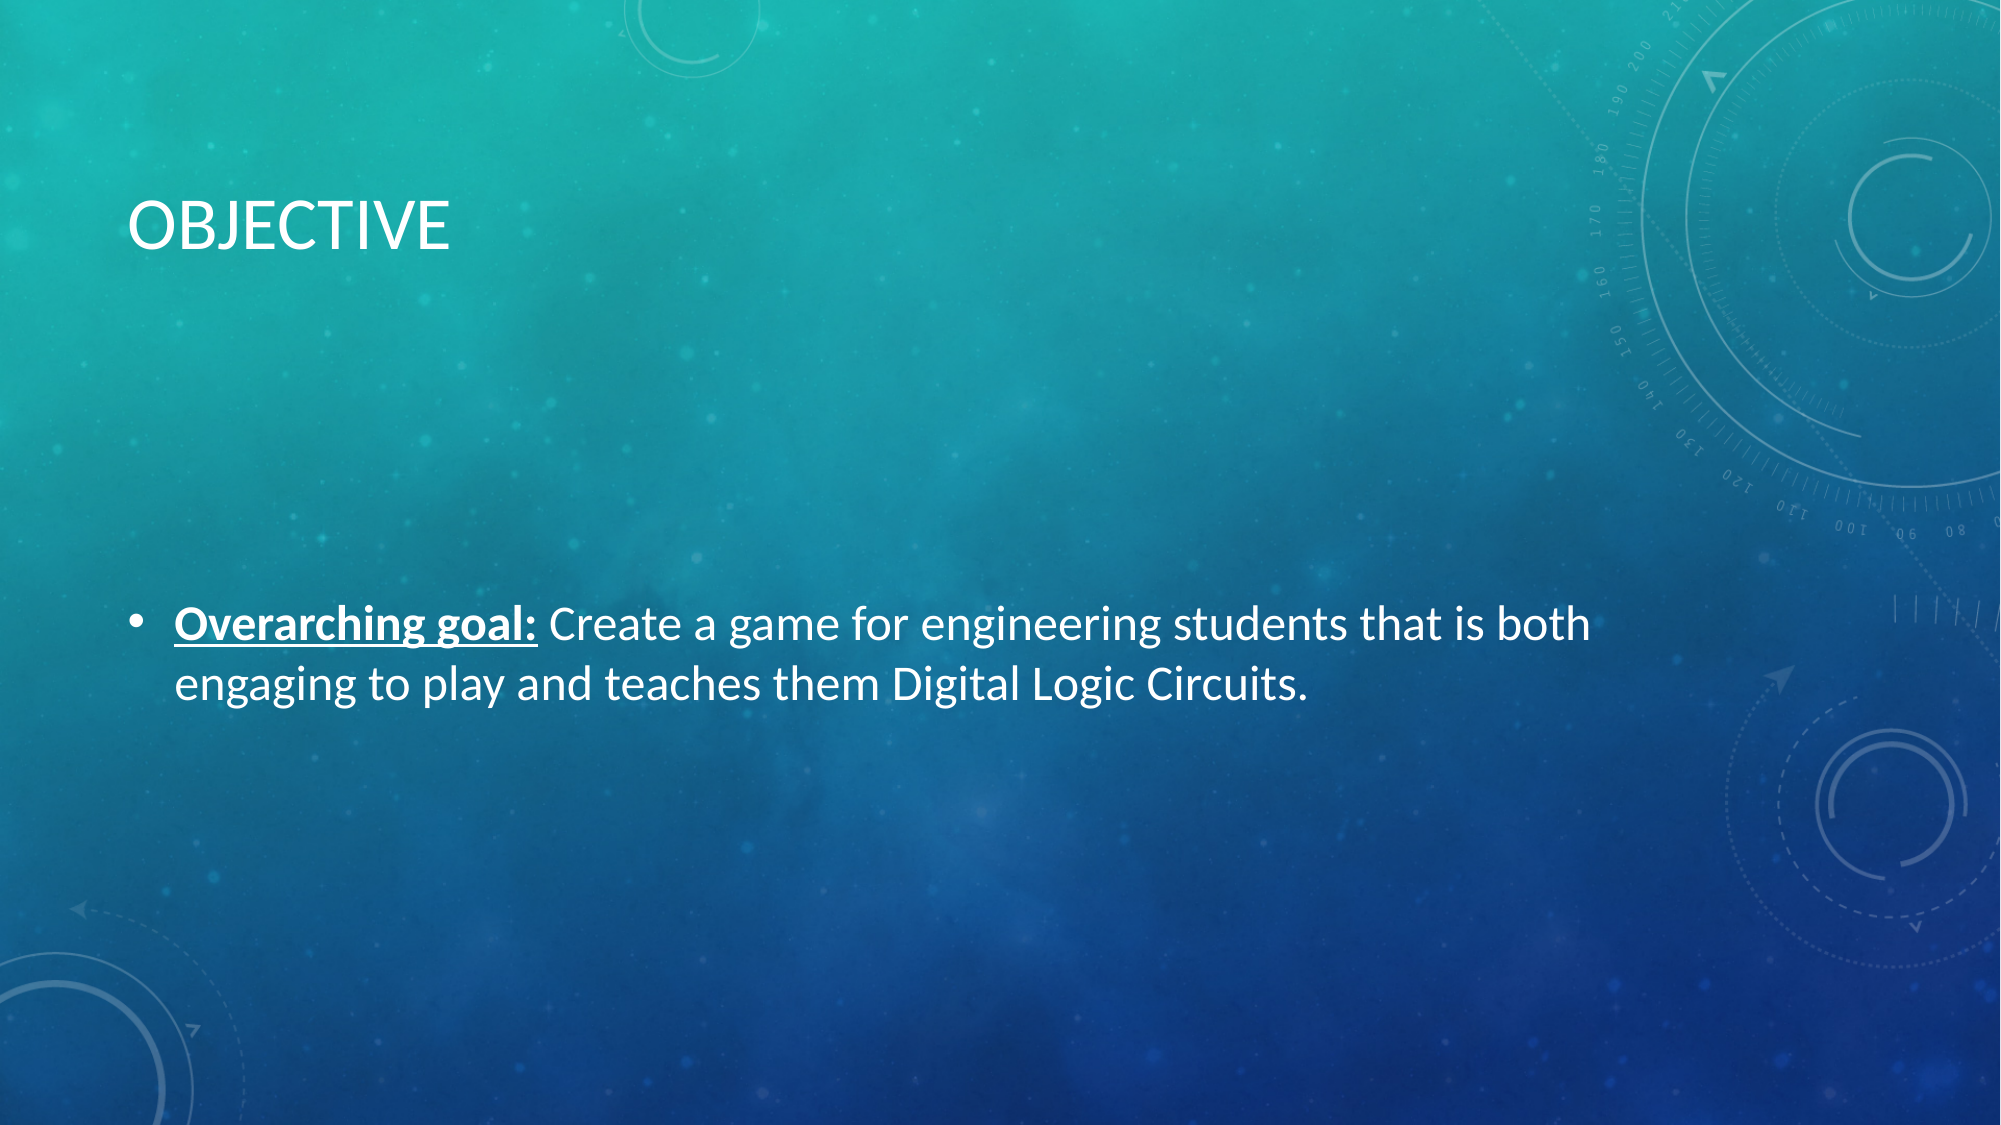

# Objective
Overarching goal: Create a game for engineering students that is both engaging to play and teaches them Digital Logic Circuits.